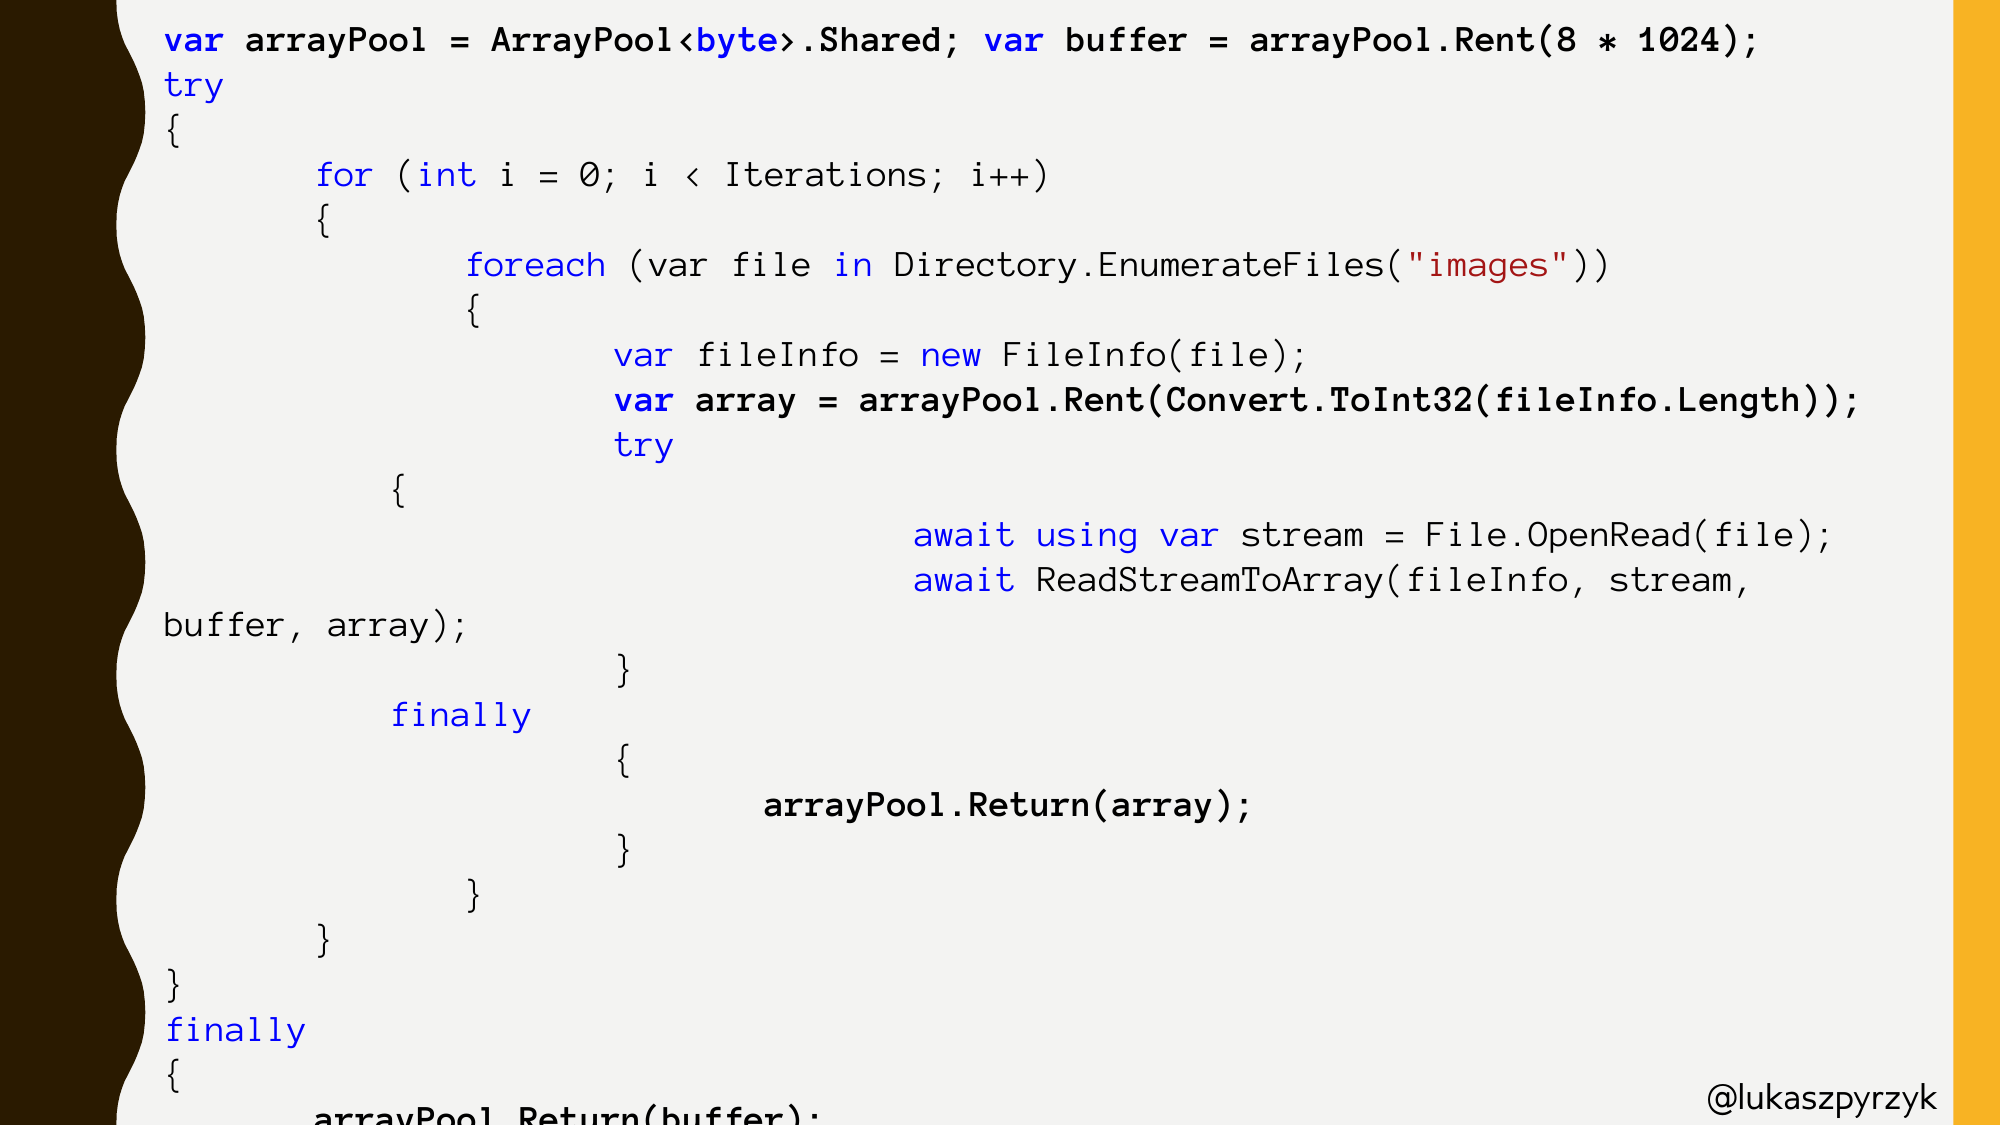

var arrayPool = ArrayPool<byte>.Shared; var buffer = arrayPool.Rent(8 * 1024);
try
{
	for (int i = 0; i < Iterations; i++)
	{
		foreach (var file in Directory.EnumerateFiles("images"))
		{
			var fileInfo = new FileInfo(file);
			var array = arrayPool.Rent(Convert.ToInt32(fileInfo.Length));
			try
           {
					await using var stream = File.OpenRead(file);
					await ReadStreamToArray(fileInfo, stream, buffer, array);
			}
           finally
			{
				arrayPool.Return(array);
			}
		}
	}
}
finally
{
	arrayPool.Return(buffer);
}
@lukaszpyrzyk